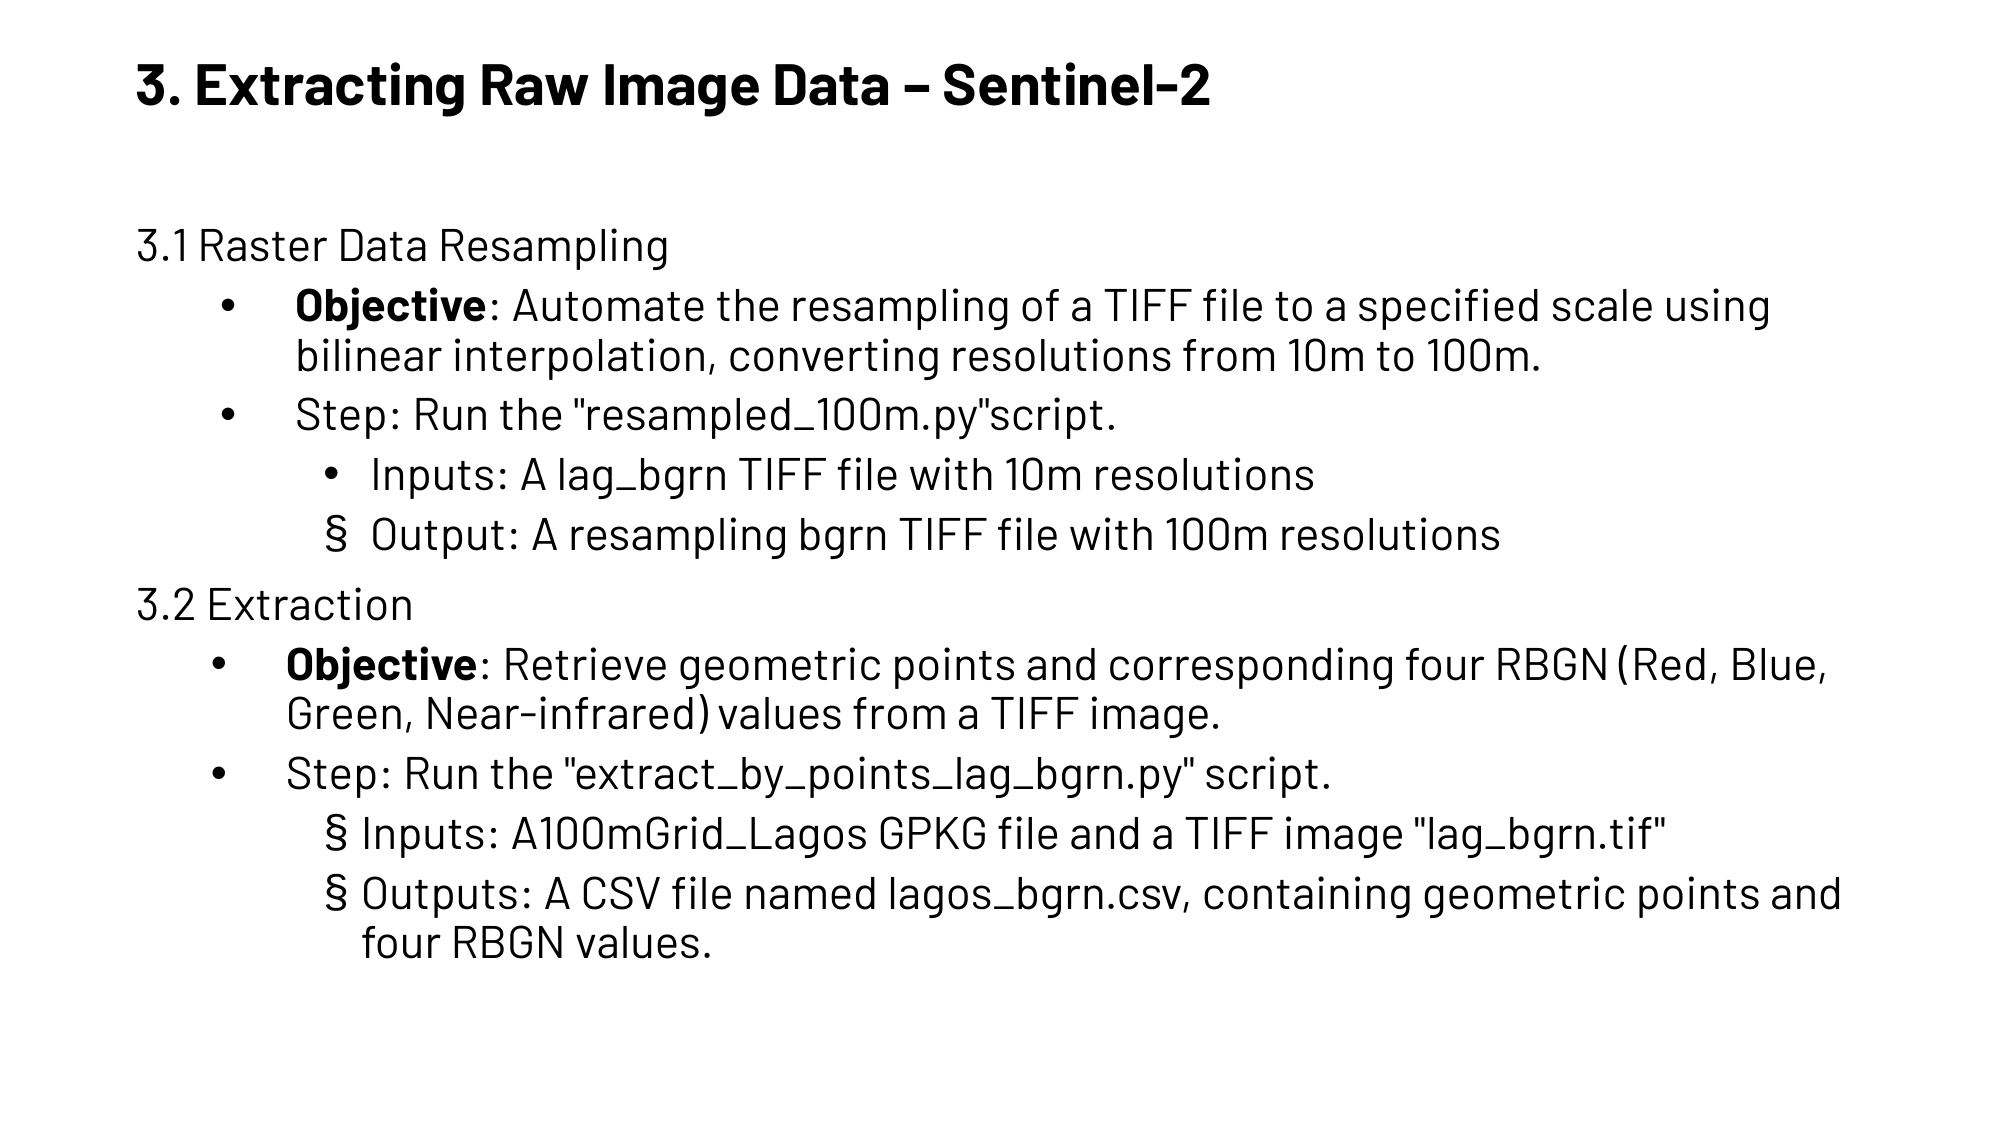

3. Extracting Raw Image Data – Sentinel-2

3.1 Raster Data Resampling
Objective: Automate the resampling of a TIFF file to a specified scale using bilinear interpolation, converting resolutions from 10m to 100m.
Step: Run the "resampled_100m.py"script.
Inputs: A lag_bgrn TIFF file with 10m resolutions
Output: A resampling bgrn TIFF file with 100m resolutions
3.2 Extraction
Objective: Retrieve geometric points and corresponding four RBGN (Red, Blue, Green, Near-infrared) values from a TIFF image.
Step: Run the "extract_by_points_lag_bgrn.py" script.
Inputs: A100mGrid_Lagos GPKG file and a TIFF image "lag_bgrn.tif"
Outputs: A CSV file named lagos_bgrn.csv, containing geometric points and four RBGN values.